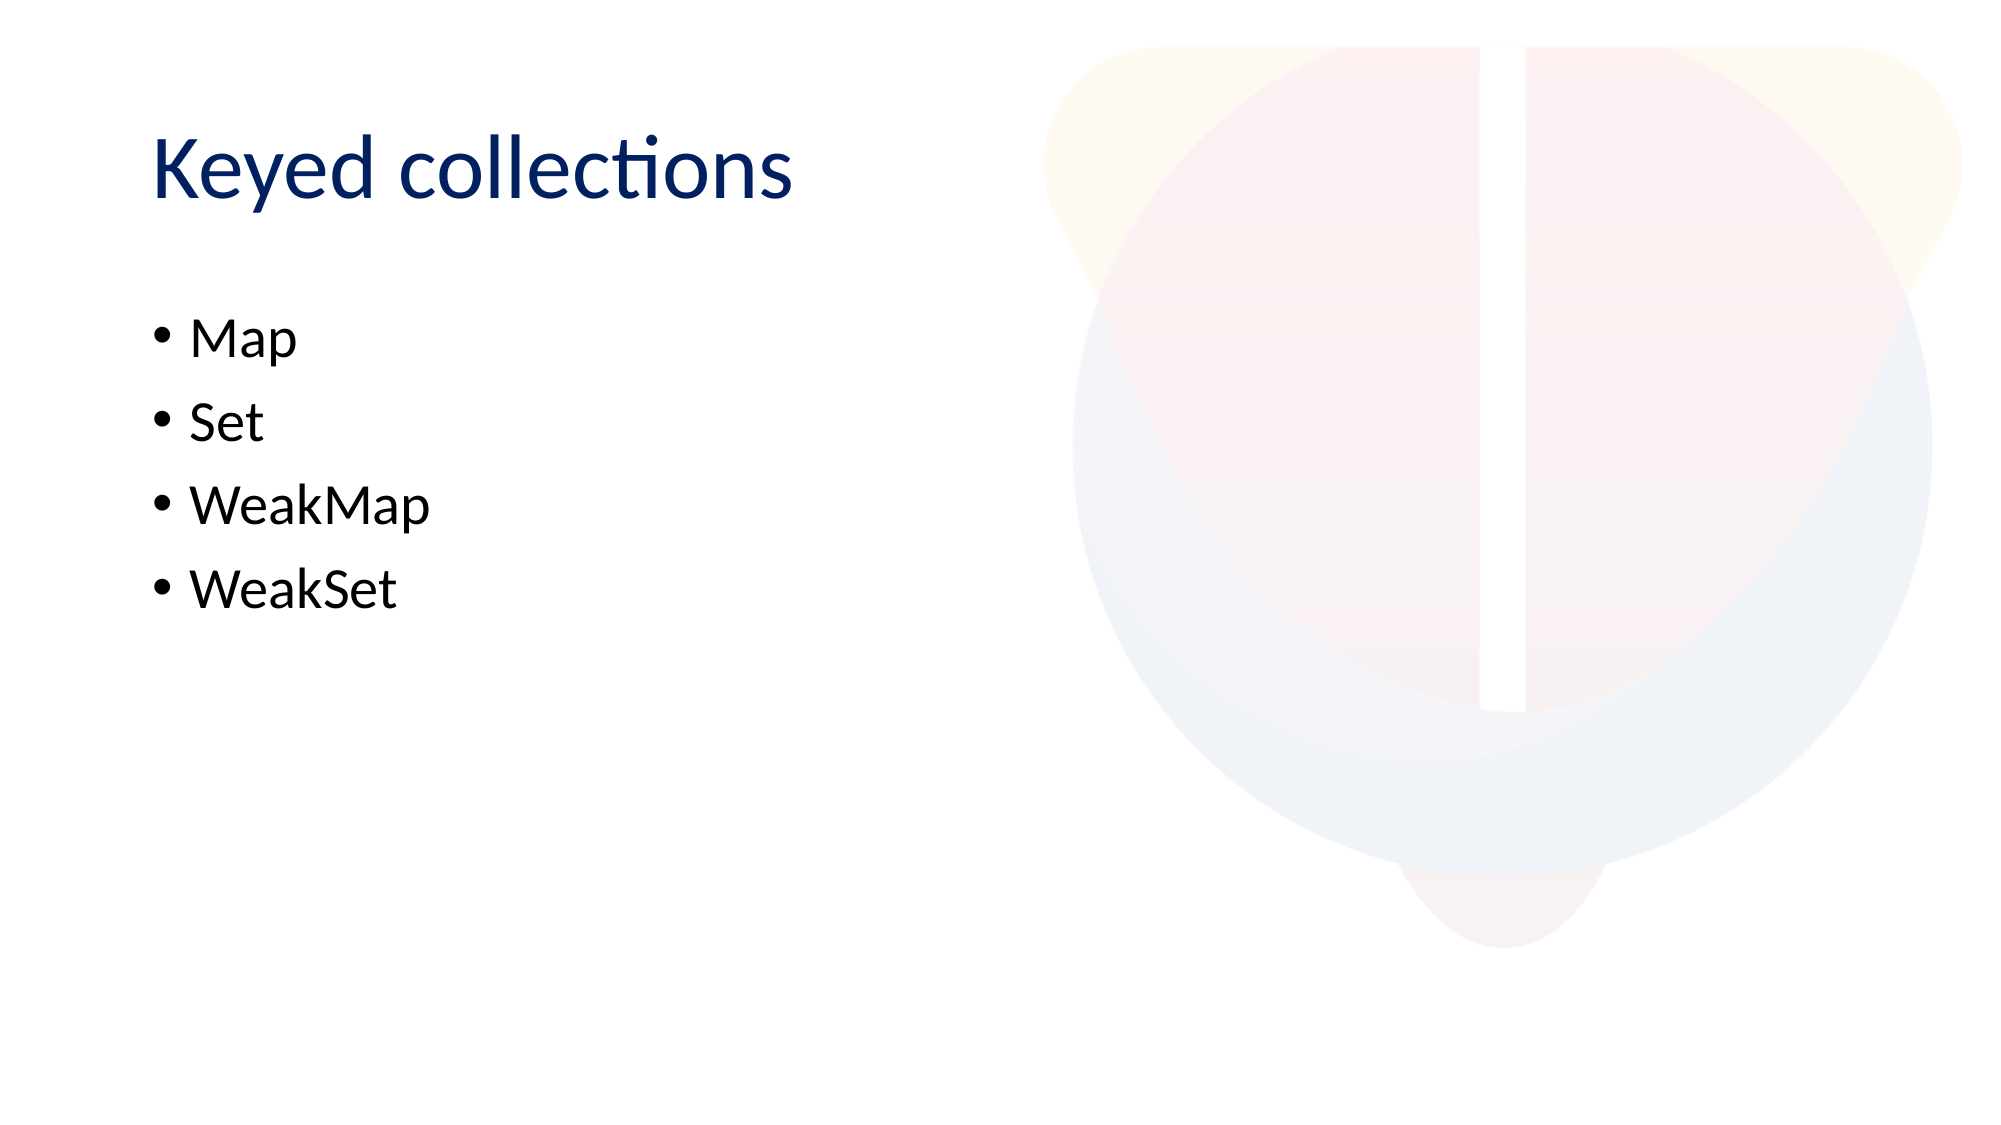

# Keyed collections
Map
Set
WeakMap
WeakSet